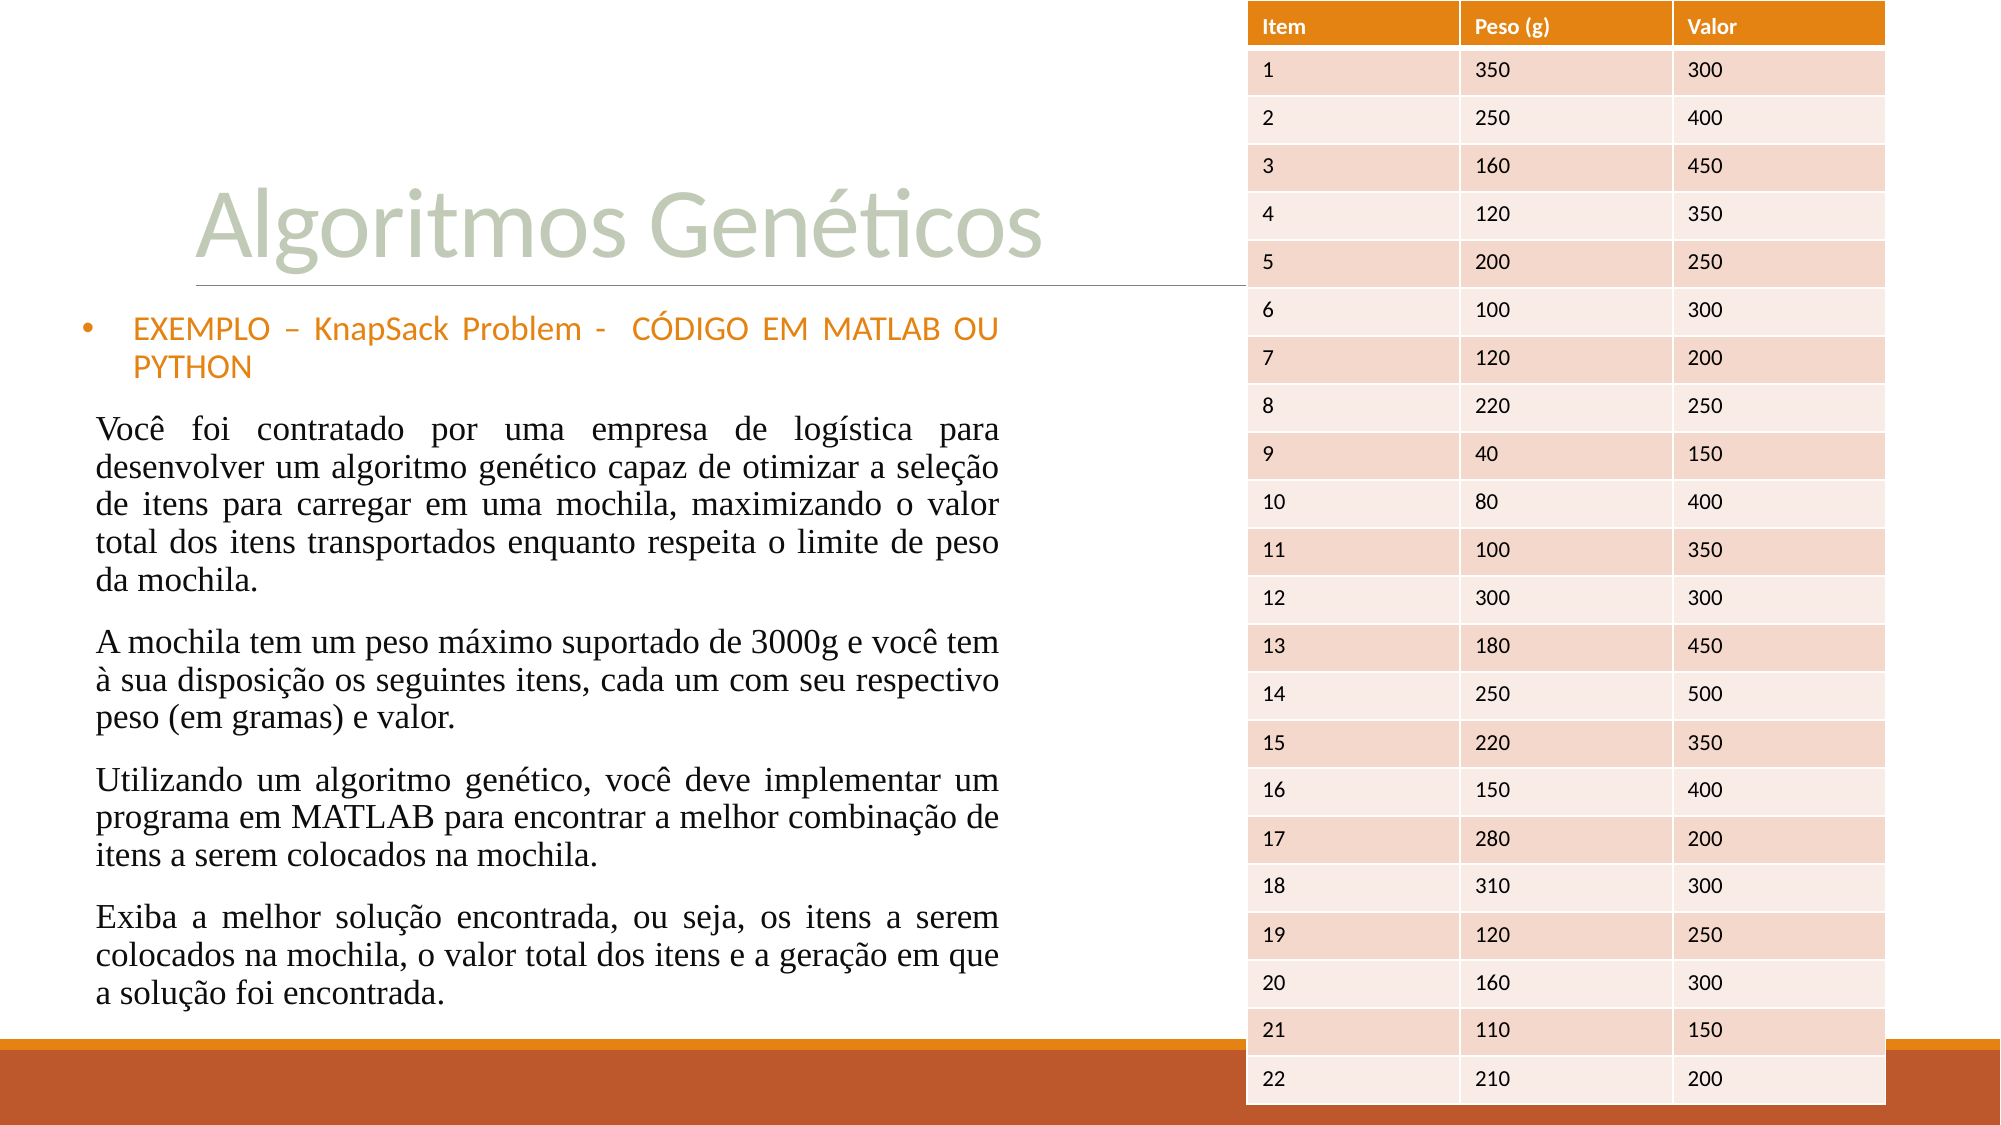

| Item | Peso (g) | Valor |
| --- | --- | --- |
| 1 | 350 | 300 |
| 2 | 250 | 400 |
| 3 | 160 | 450 |
| 4 | 120 | 350 |
| 5 | 200 | 250 |
| 6 | 100 | 300 |
| 7 | 120 | 200 |
| 8 | 220 | 250 |
| 9 | 40 | 150 |
| 10 | 80 | 400 |
| 11 | 100 | 350 |
| 12 | 300 | 300 |
| 13 | 180 | 450 |
| 14 | 250 | 500 |
| 15 | 220 | 350 |
| 16 | 150 | 400 |
| 17 | 280 | 200 |
| 18 | 310 | 300 |
| 19 | 120 | 250 |
| 20 | 160 | 300 |
| 21 | 110 | 150 |
| 22 | 210 | 200 |
# Algoritmos Genéticos
EXEMPLO – KnapSack Problem -  CÓDIGO EM MATLAB OU PYTHON
Você foi contratado por uma empresa de logística para desenvolver um algoritmo genético capaz de otimizar a seleção de itens para carregar em uma mochila, maximizando o valor total dos itens transportados enquanto respeita o limite de peso da mochila.
A mochila tem um peso máximo suportado de 3000g e você tem à sua disposição os seguintes itens, cada um com seu respectivo peso (em gramas) e valor.
Utilizando um algoritmo genético, você deve implementar um programa em MATLAB para encontrar a melhor combinação de itens a serem colocados na mochila.
Exiba a melhor solução encontrada, ou seja, os itens a serem colocados na mochila, o valor total dos itens e a geração em que a solução foi encontrada.